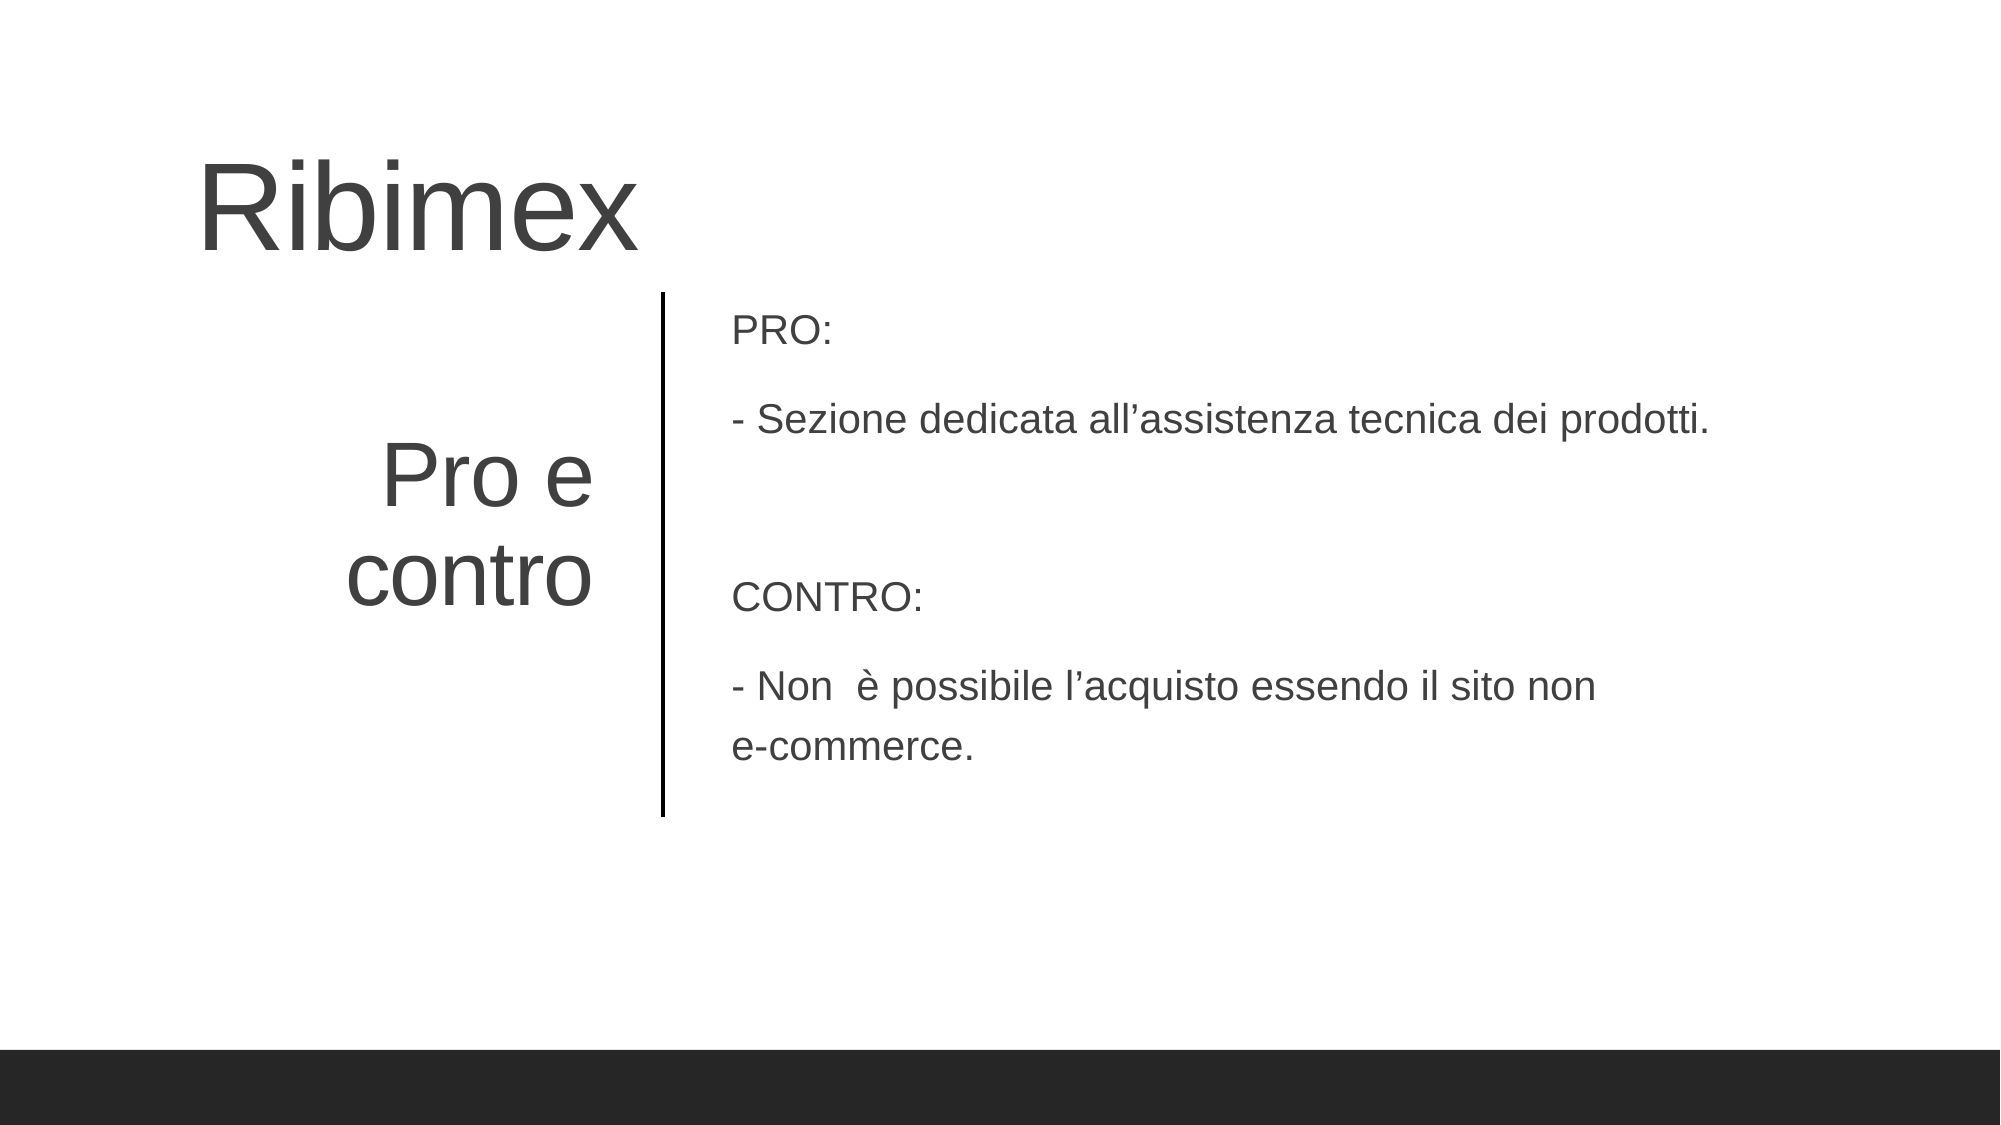

Ribimex
# Pro e contro
PRO:
- Sezione dedicata all’assistenza tecnica dei prodotti.

CONTRO:
- Non  è possibile l’acquisto essendo il sito non
e-commerce.